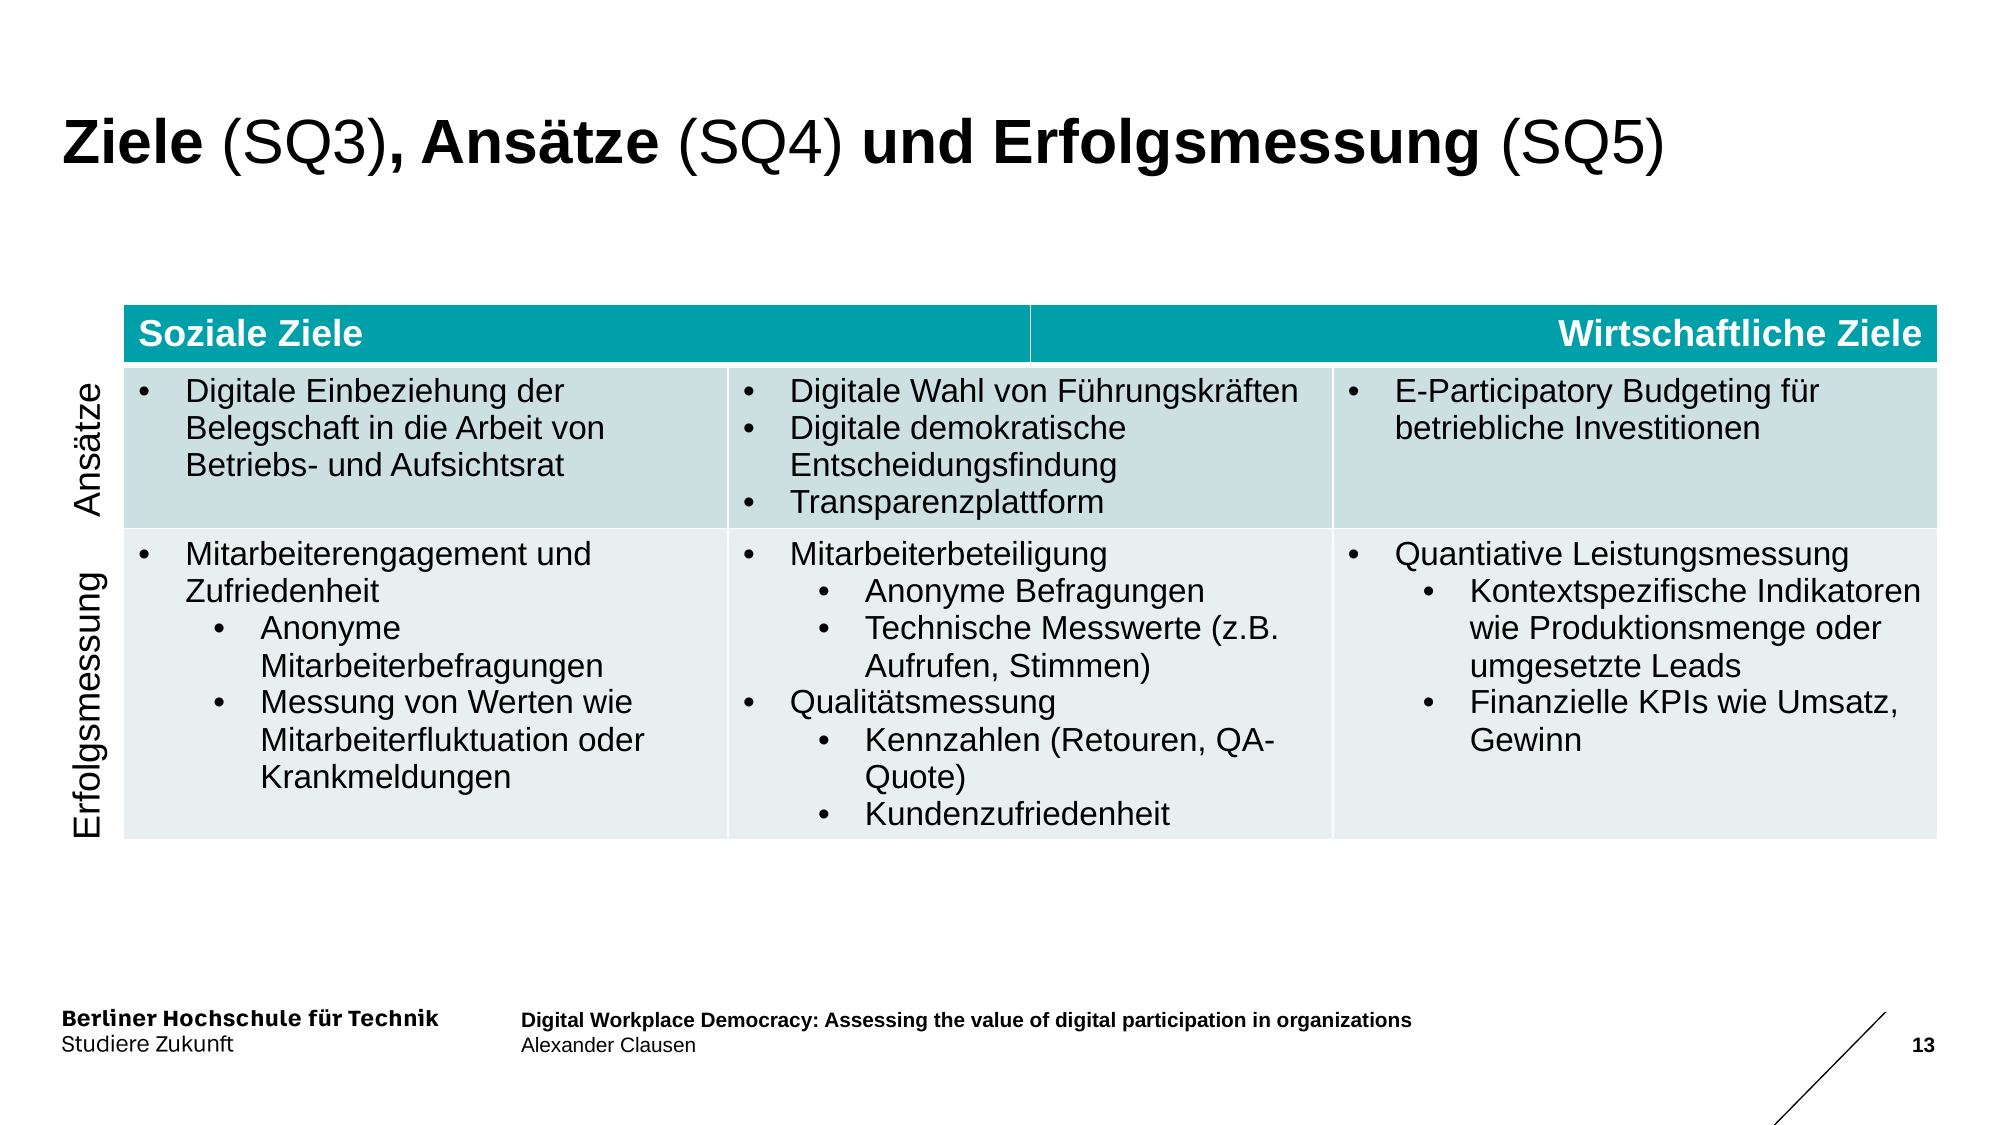

# Ziele (SQ3), Ansätze (SQ4) und Erfolgsmessung (SQ5)
| Soziale Ziele |  | Wirtschaftliche Ziele |  |
| --- | --- | --- | --- |
| Digitale Einbeziehung der Belegschaft in die Arbeit von Betriebs- und Aufsichtsrat | Digitale Wahl von Führungskräften Digitale demokratische Entscheidungsfindung Transparenzplattform |  | E-Participatory Budgeting für betriebliche Investitionen |
| Mitarbeiterengagement und Zufriedenheit Anonyme Mitarbeiterbefragungen Messung von Werten wie Mitarbeiterfluktuation oder Krankmeldungen | Mitarbeiterbeteiligung Anonyme Befragungen Technische Messwerte (z.B. Aufrufen, Stimmen) Qualitätsmessung Kennzahlen (Retouren, QA-Quote) Kundenzufriedenheit |  | Quantiative Leistungsmessung Kontextspezifische Indikatoren wie Produktionsmenge oder umgesetzte Leads Finanzielle KPIs wie Umsatz, Gewinn |
Ansätze
Erfolgsmessung

Digital Workplace Democracy: Assessing the value of digital participation in organizations
Alexander Clausen
13